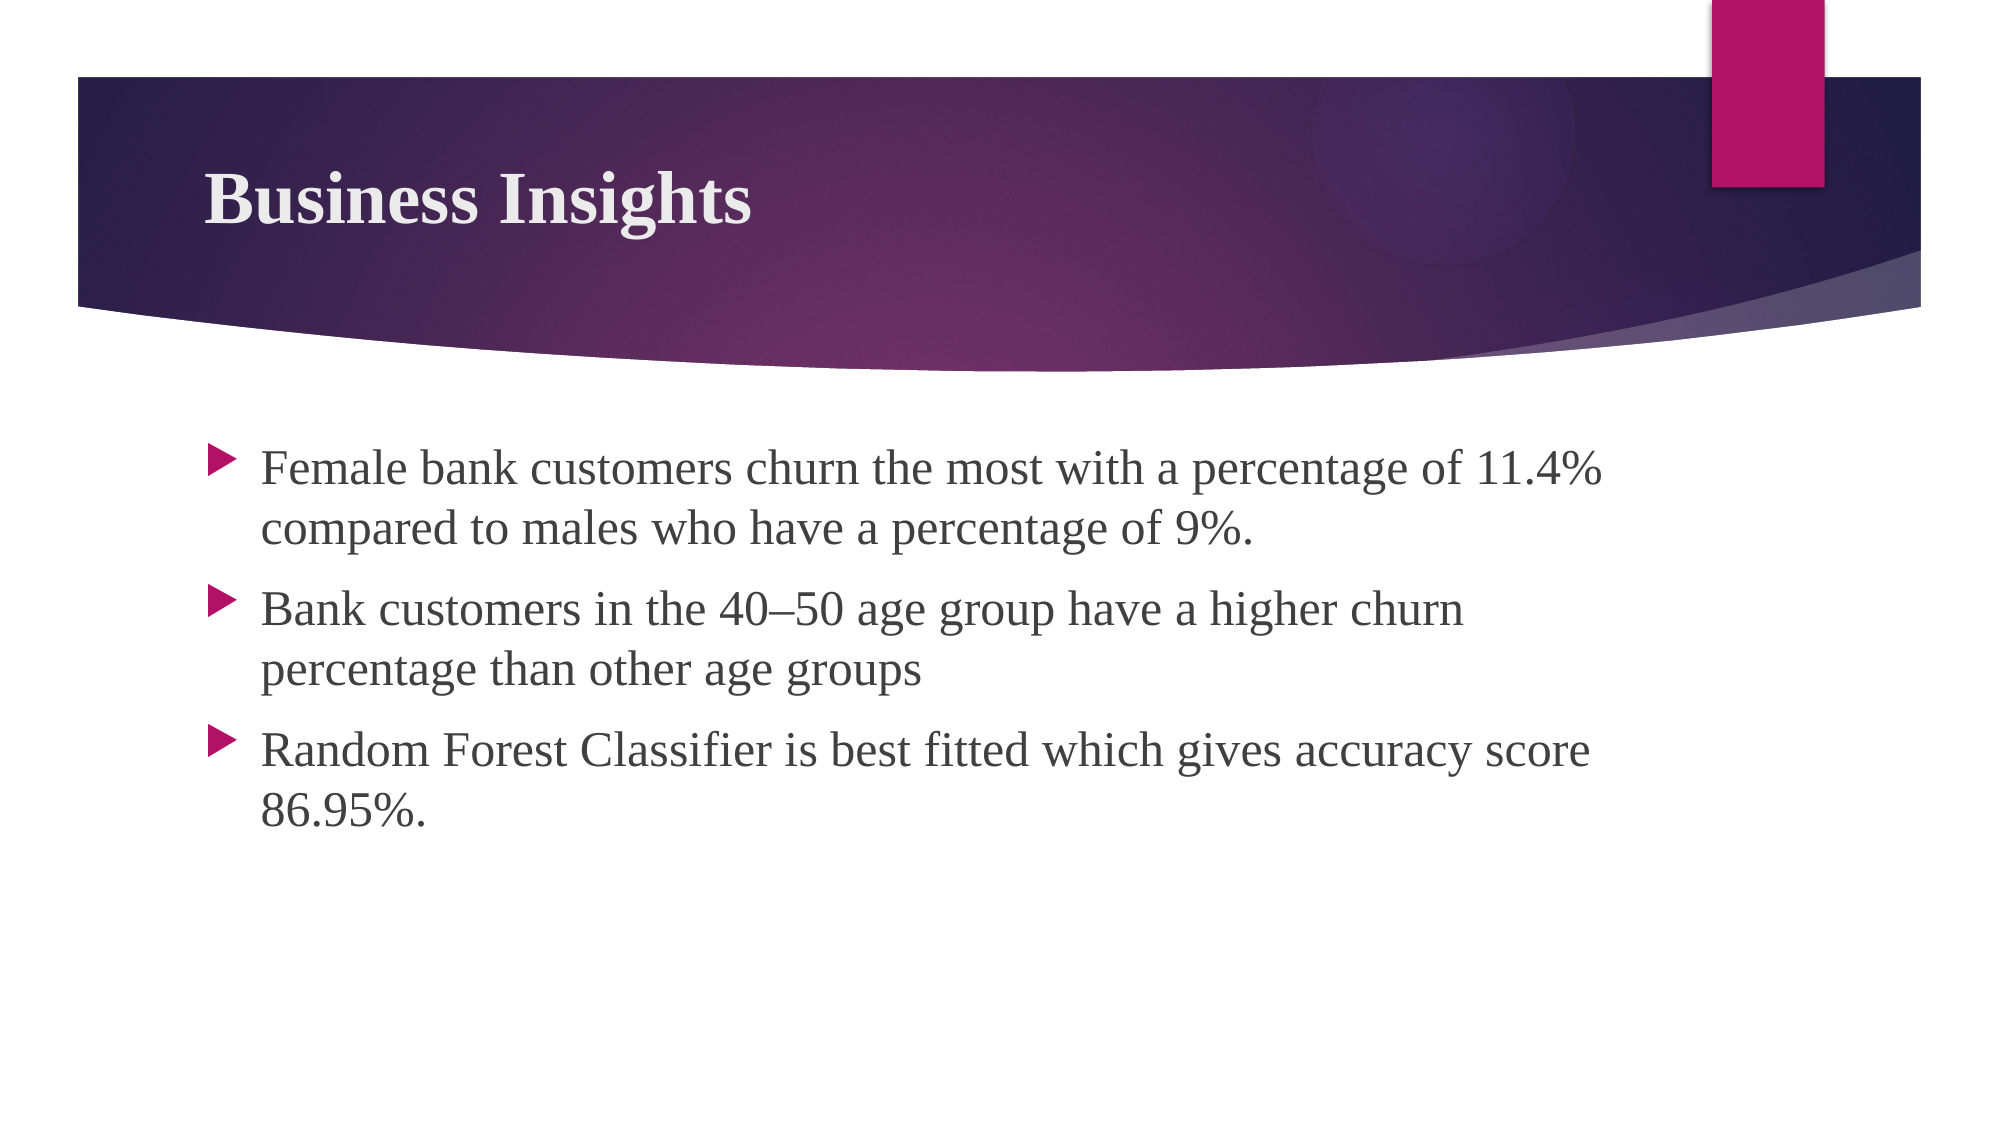

# Business Insights
Female bank customers churn the most with a percentage of 11.4% compared to males who have a percentage of 9%.
Bank customers in the 40–50 age group have a higher churn percentage than other age groups
Random Forest Classifier is best fitted which gives accuracy score  86.95%.